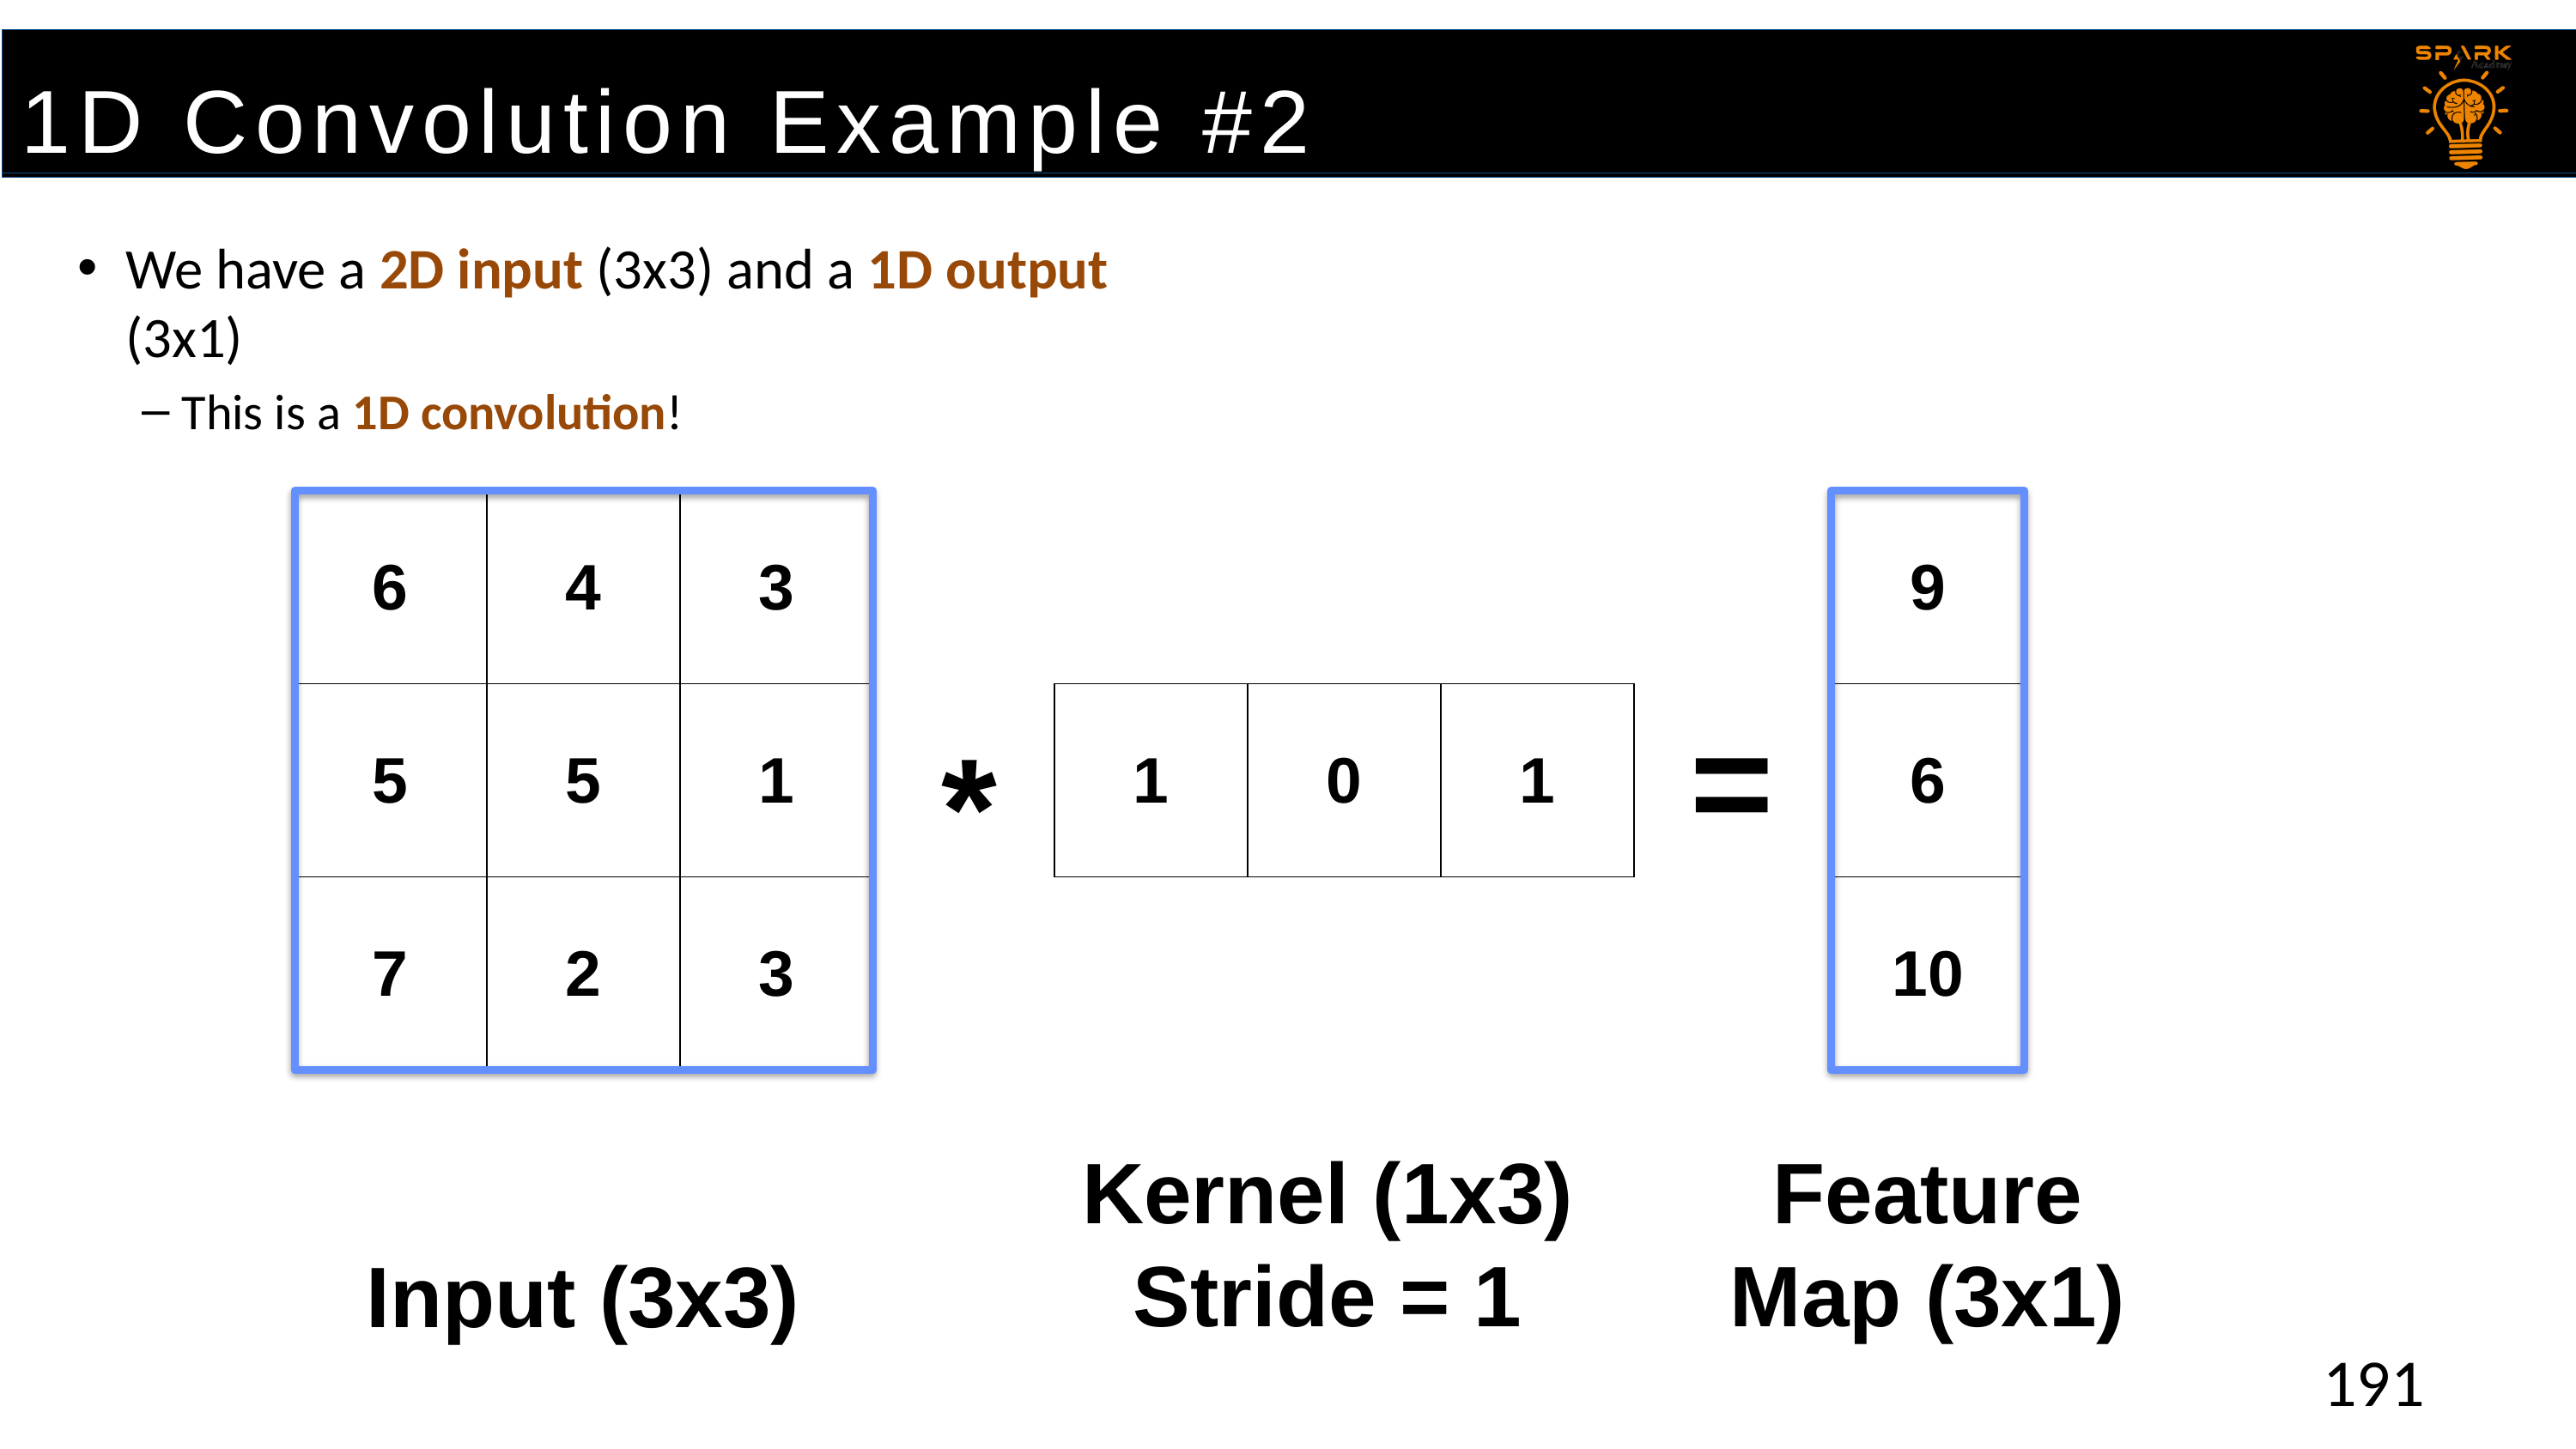

1D Convolution Example #2
# 1D Convolution Example #2

We have a 2D input (3x3) and a 1D output (3x1)
This is a 1D convolution!
| 6 | 4 | 3 |
| --- | --- | --- |
| 5 | 5 | 1 |
| 7 | 2 | 3 |
| 9 |
| --- |
| 6 |
| 10 |

| 1 | 0 | 1 |
| --- | --- | --- |
=
*
Kernel (1x3)
Stride = 1
Feature
Map (3x1)
Input (3x3)
191
191